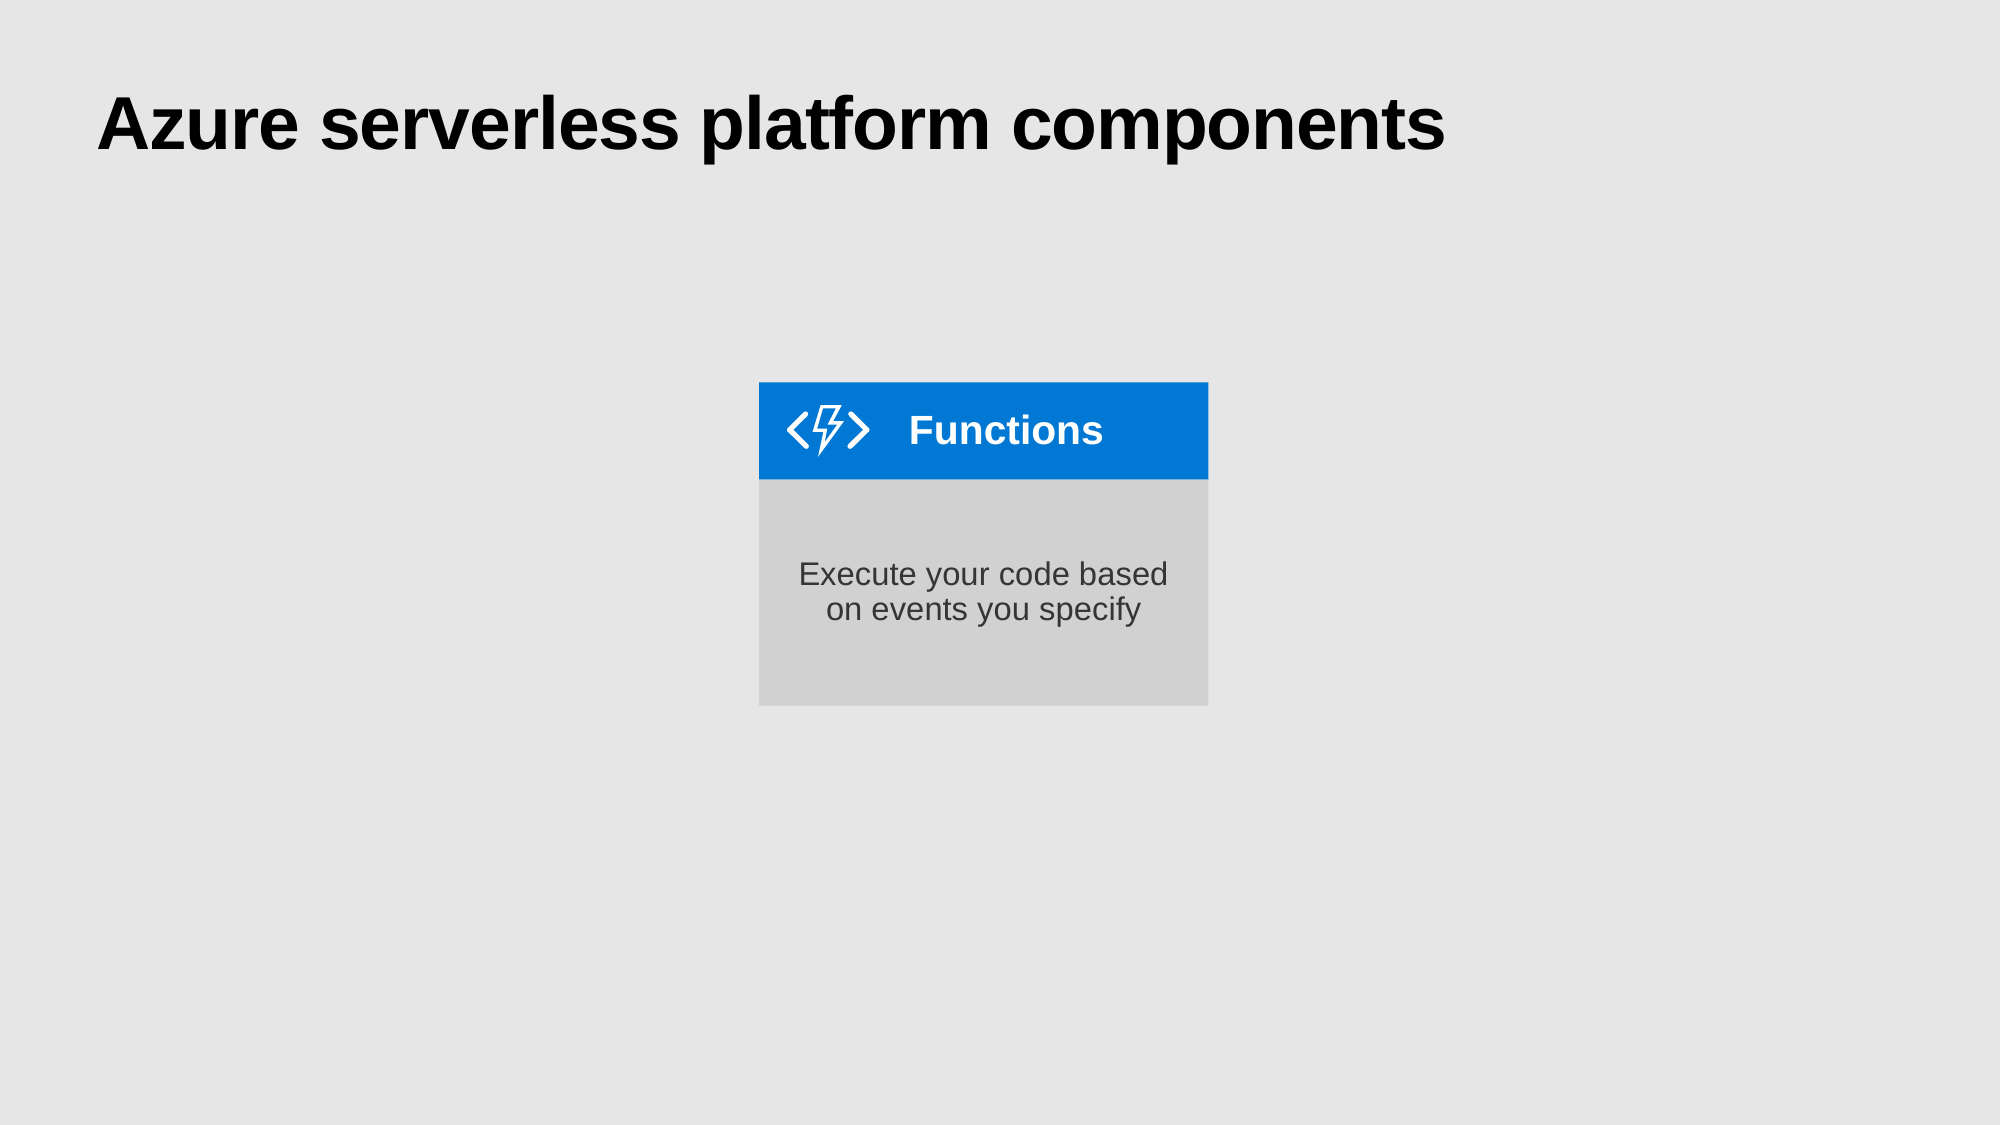

# Azure serverless platform components
Functions

Execute your code based on events you specify